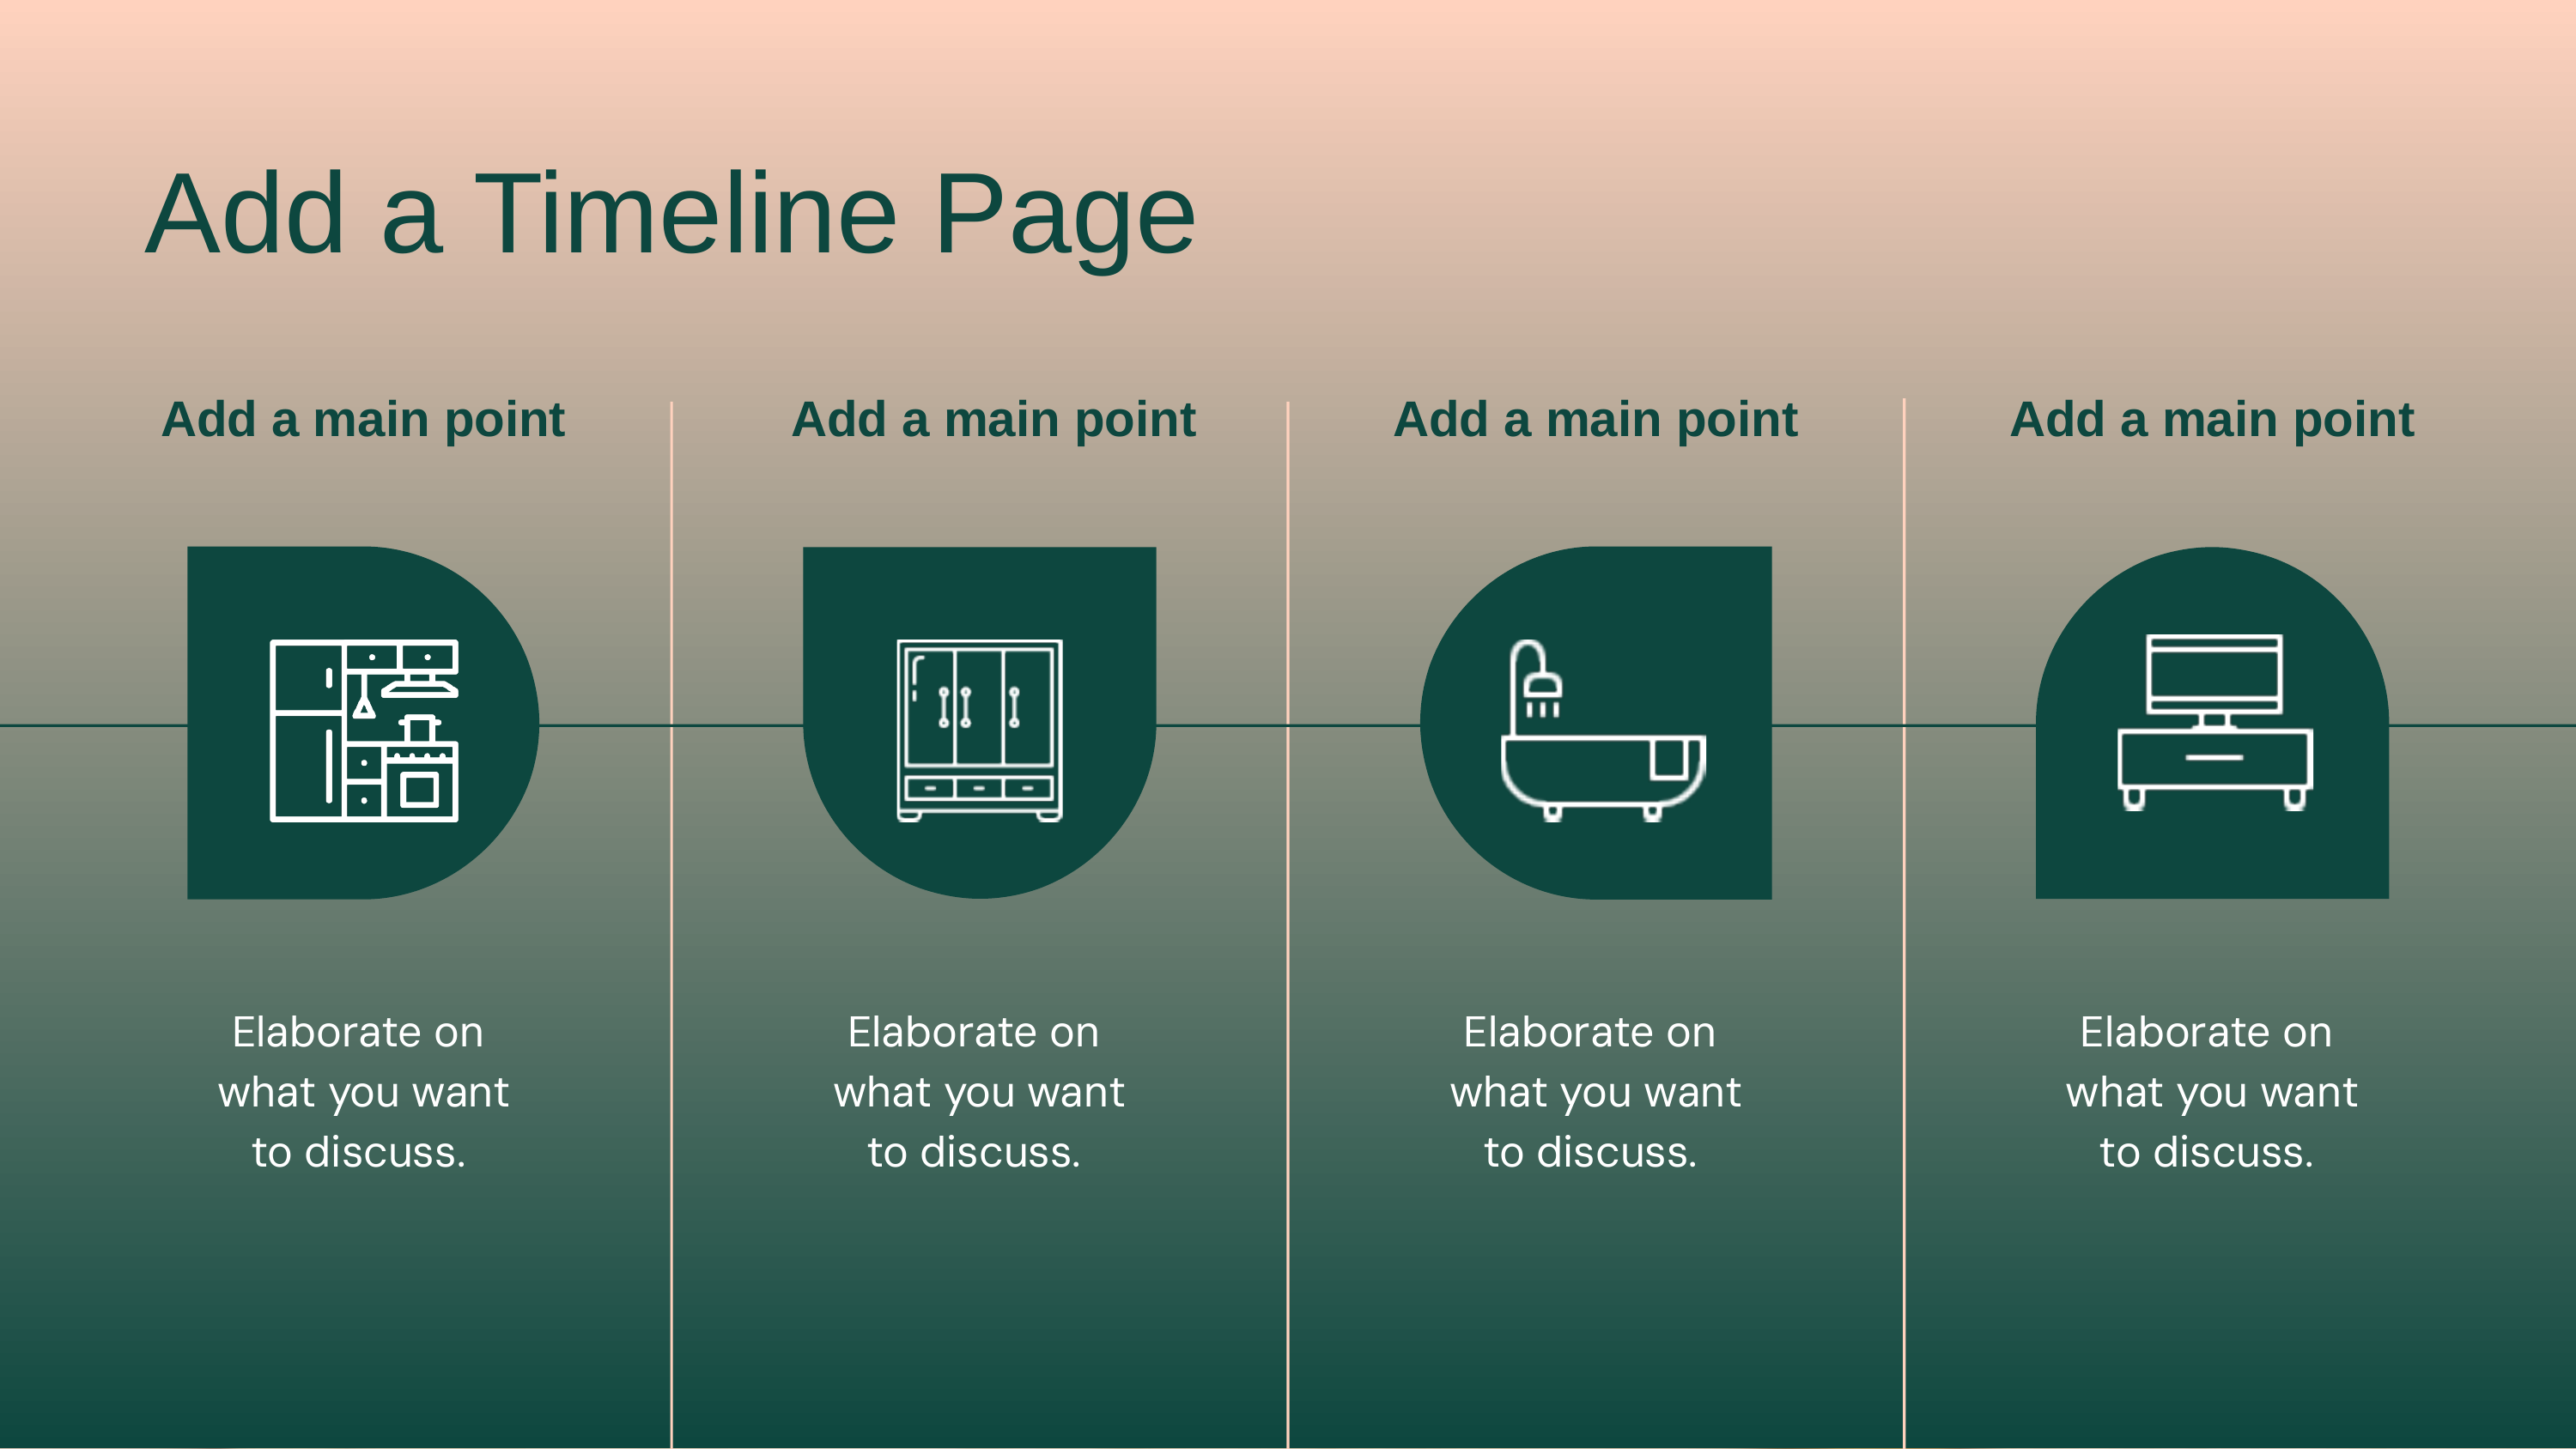

Add a Timeline Page
Add a main point
Add a main point
Add a main point
Add a main point

Elaborate on
what you want
to discuss.
Elaborate on
what you want
to discuss.
Elaborate on
what you want
to discuss.
Elaborate on
what you want
to discuss.